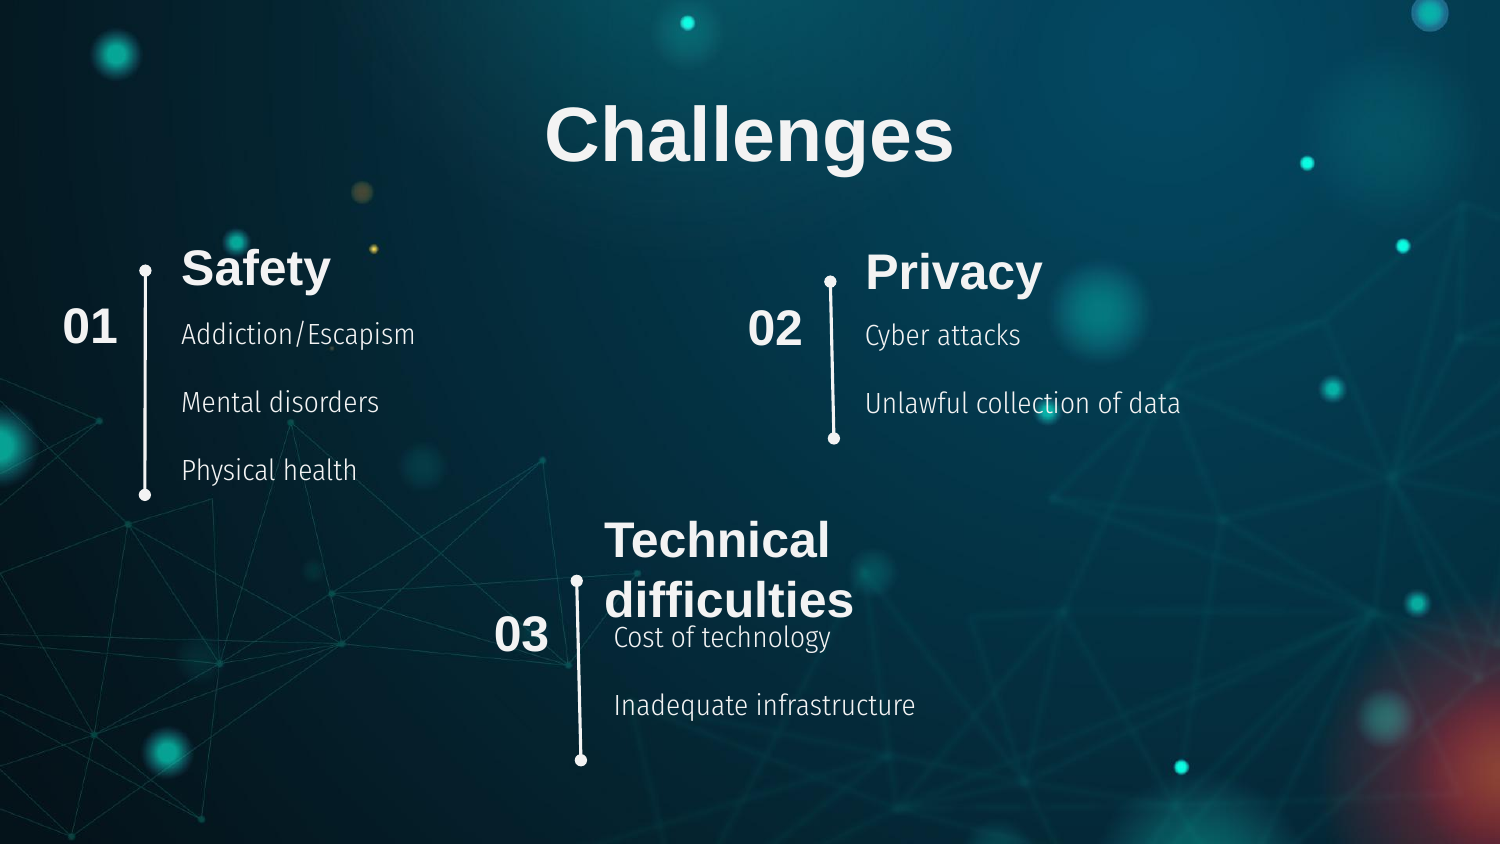

Challenges
Privacy
# Safety
01
02
Addiction/Escapism
Mental disorders
Physical health

Cyber attacks
Unlawful collection of data
Technical difficulties
03
Cost of technology
Inadequate infrastructure